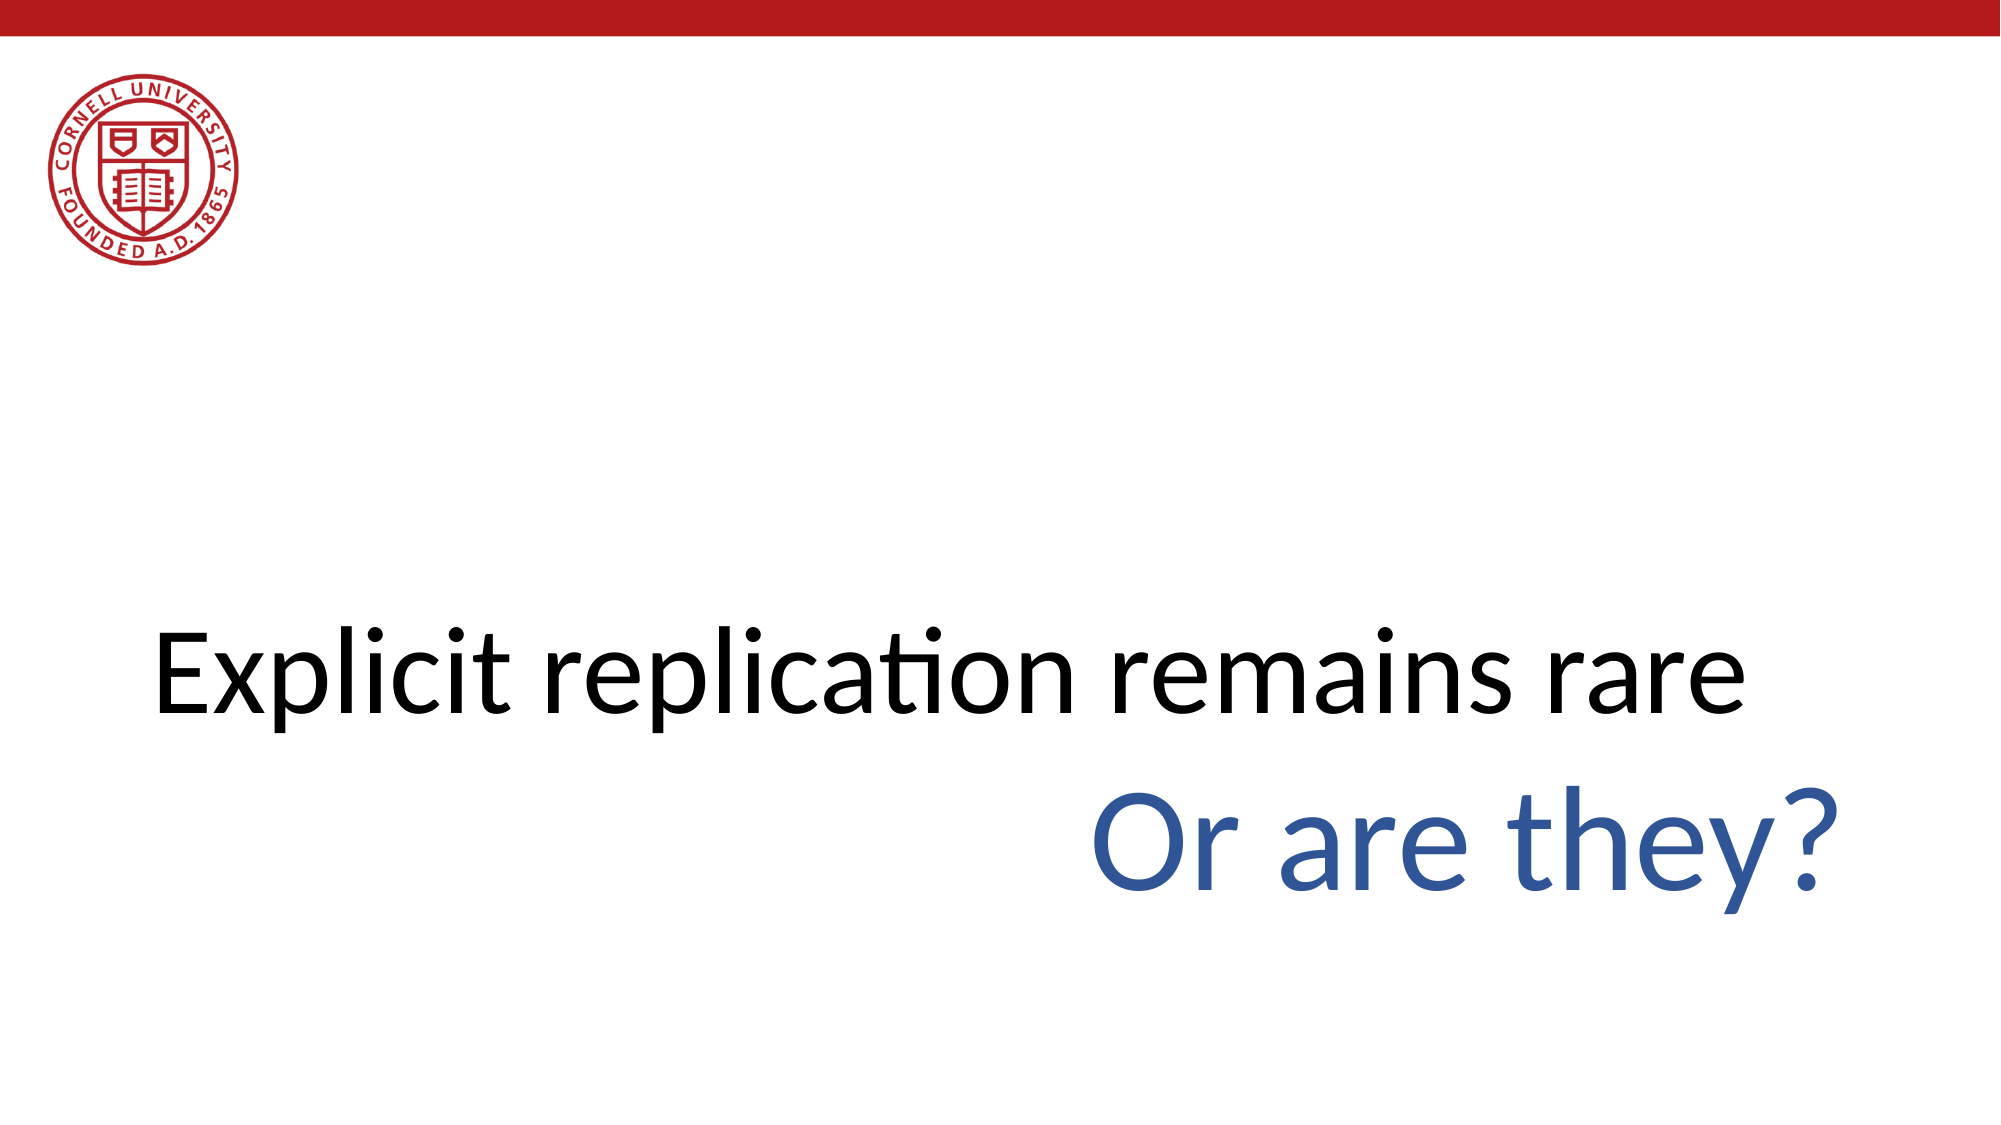

# Explicit replication remains rare
Or are they?